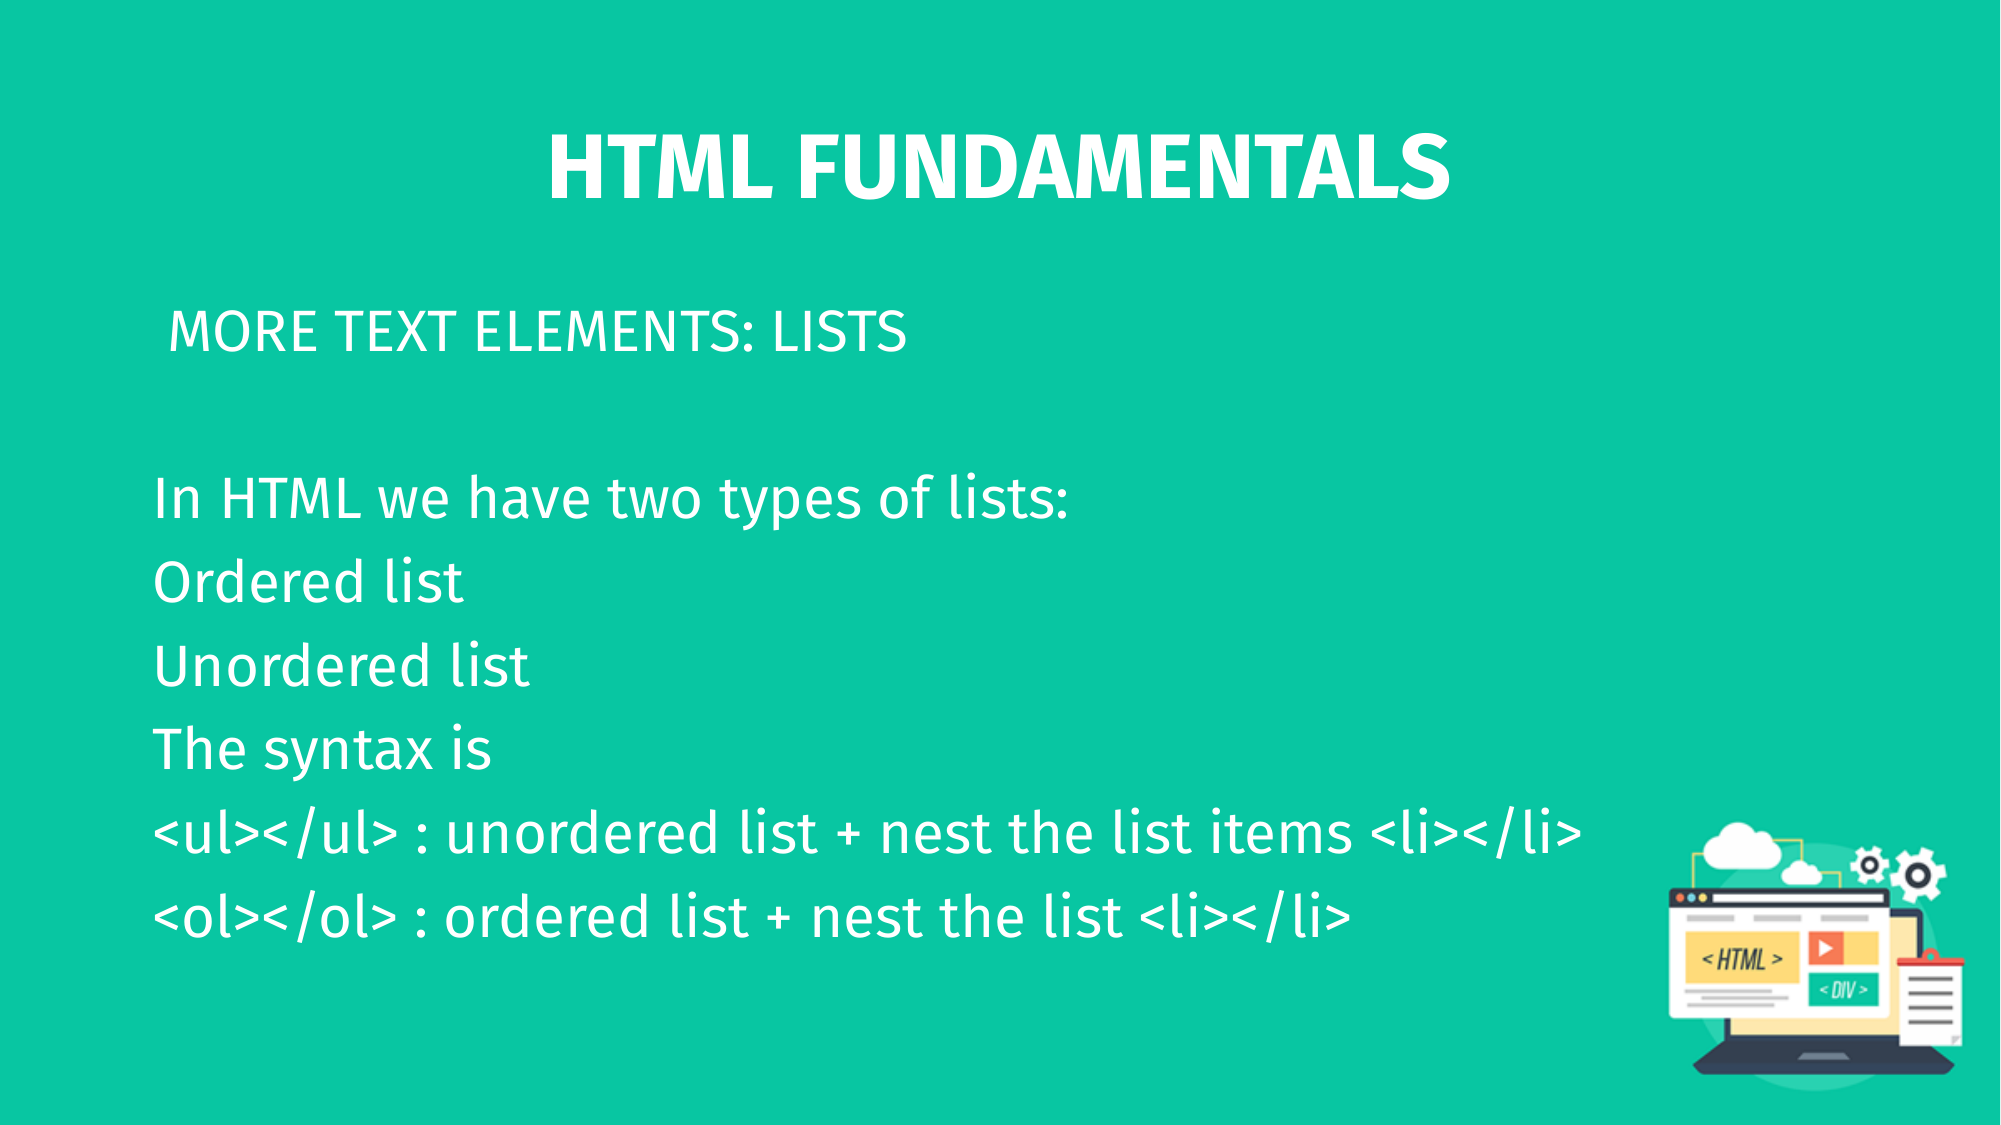

# HTML FUNDAMENTALS
 MORE TEXT ELEMENTS: LISTS

In HTML we have two types of lists:
Ordered list
Unordered list
The syntax is
<ul></ul> : unordered list + nest the list items <li></li>
<ol></ol> : ordered list + nest the list <li></li>